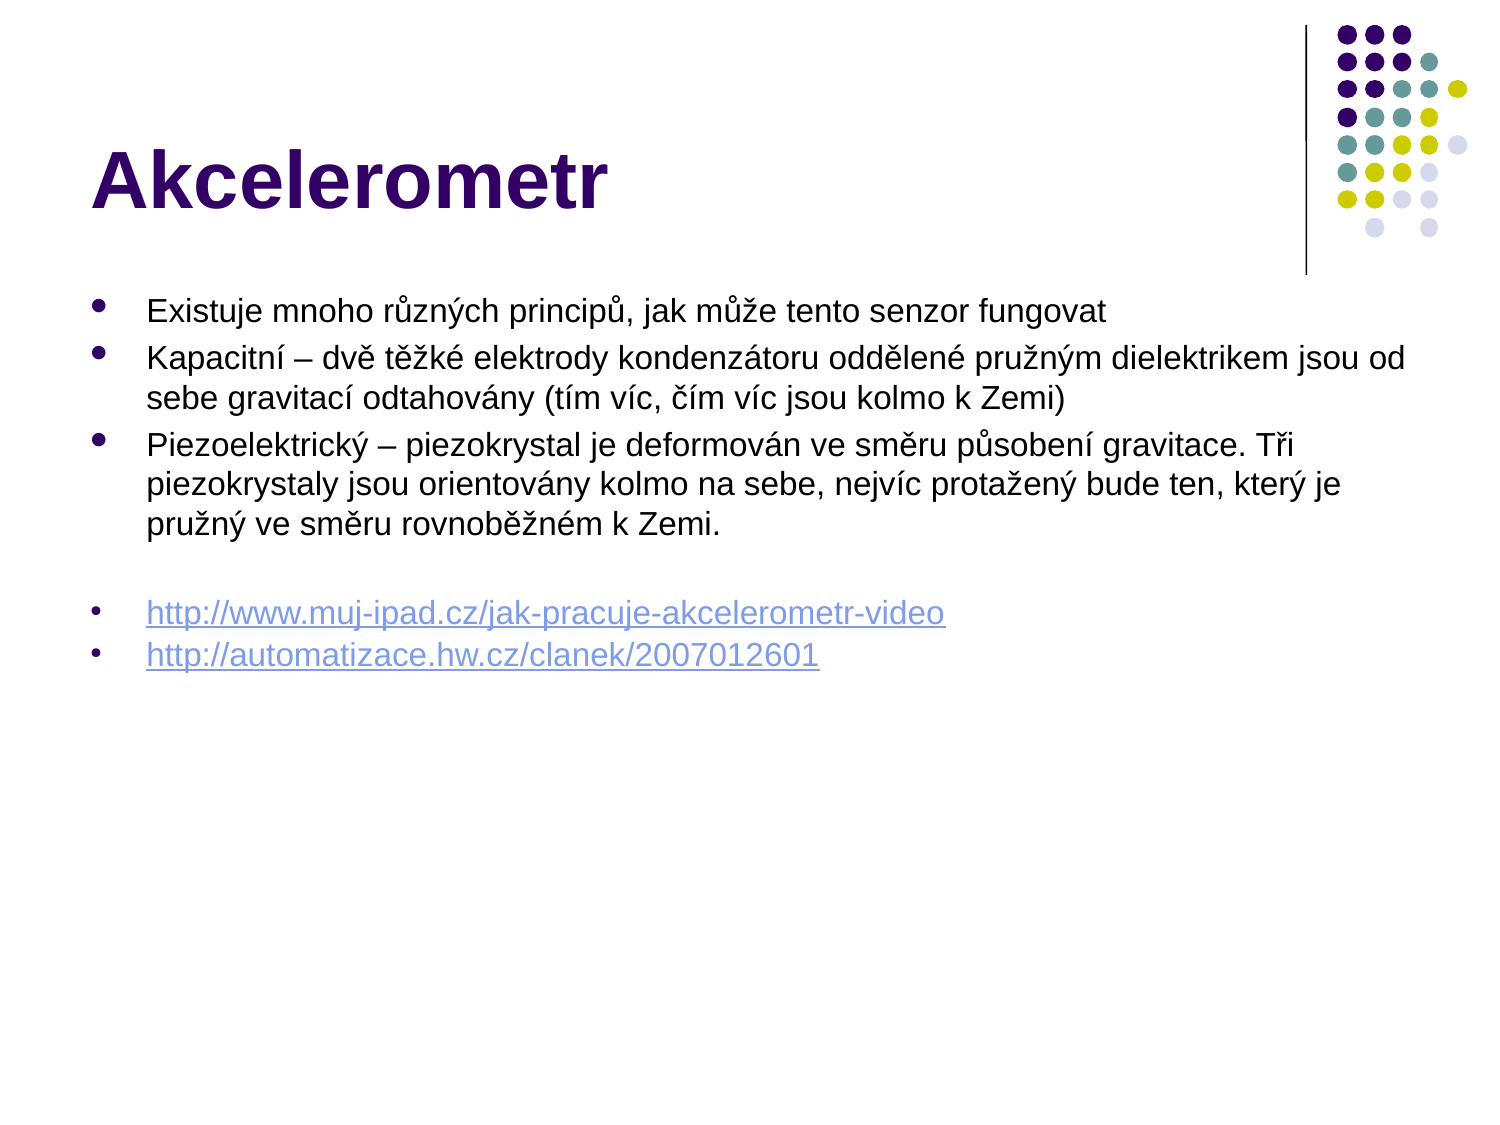

# Akcelerometr
Existuje mnoho různých principů, jak může tento senzor fungovat
Kapacitní – dvě těžké elektrody kondenzátoru oddělené pružným dielektrikem jsou od sebe gravitací odtahovány (tím víc, čím víc jsou kolmo k Zemi)
Piezoelektrický – piezokrystal je deformován ve směru působení gravitace. Tři piezokrystaly jsou orientovány kolmo na sebe, nejvíc protažený bude ten, který je pružný ve směru rovnoběžném k Zemi.

http://www.muj-ipad.cz/jak-pracuje-akcelerometr-video
http://automatizace.hw.cz/clanek/2007012601